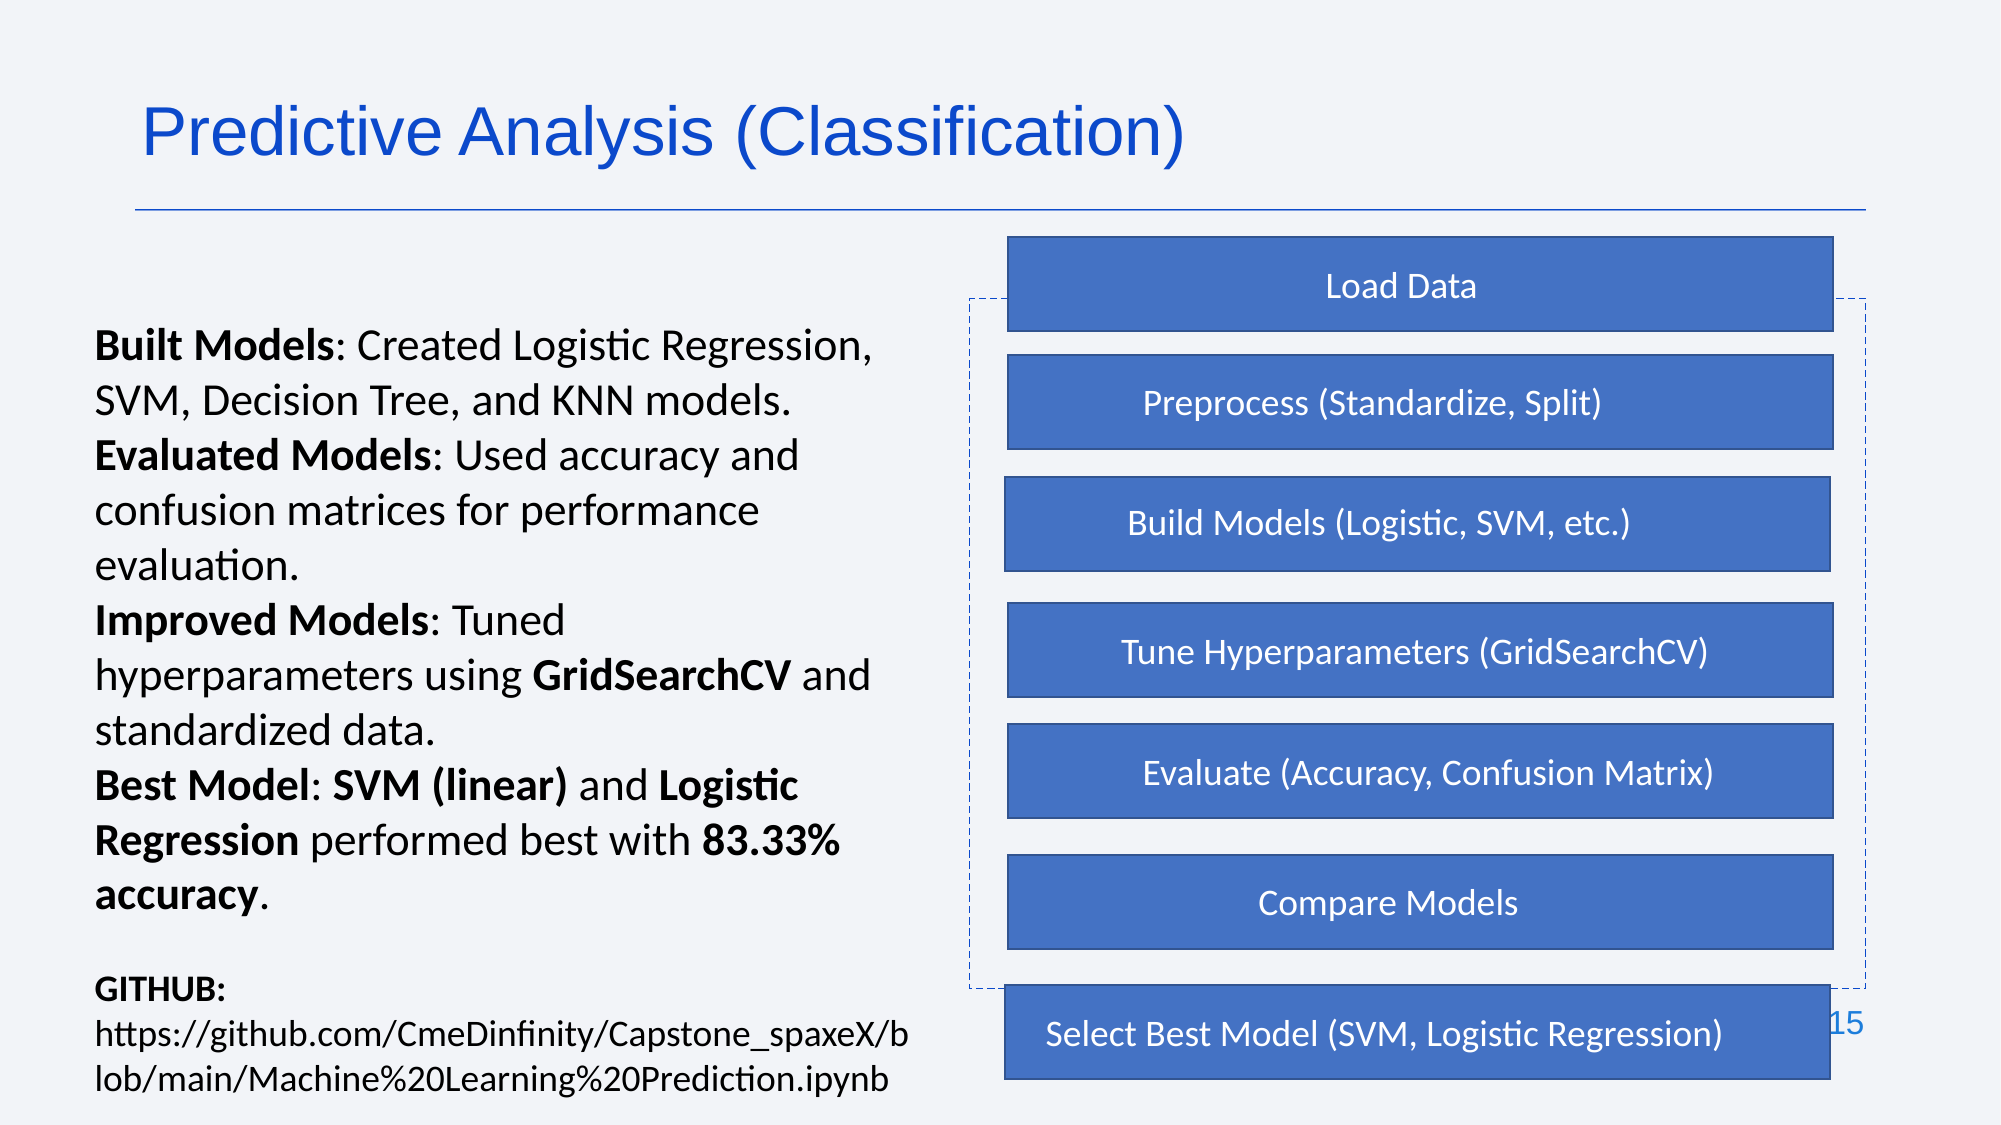

Predictive Analysis (Classification)

Load Data

Built Models: Created Logistic Regression, SVM, Decision Tree, and KNN models.
Evaluated Models: Used accuracy and confusion matrices for performance evaluation.
Improved Models: Tuned hyperparameters using GridSearchCV and standardized data.
Best Model: SVM (linear) and Logistic Regression performed best with 83.33% accuracy.

Preprocess (Standardize, Split)

Build Models (Logistic, SVM, etc.)

Tune Hyperparameters (GridSearchCV)

Evaluate (Accuracy, Confusion Matrix)

Compare Models
GITHUB: https://github.com/CmeDinfinity/Capstone_spaxeX/blob/main/Machine%20Learning%20Prediction.ipynb

15

Select Best Model (SVM, Logistic Regression)